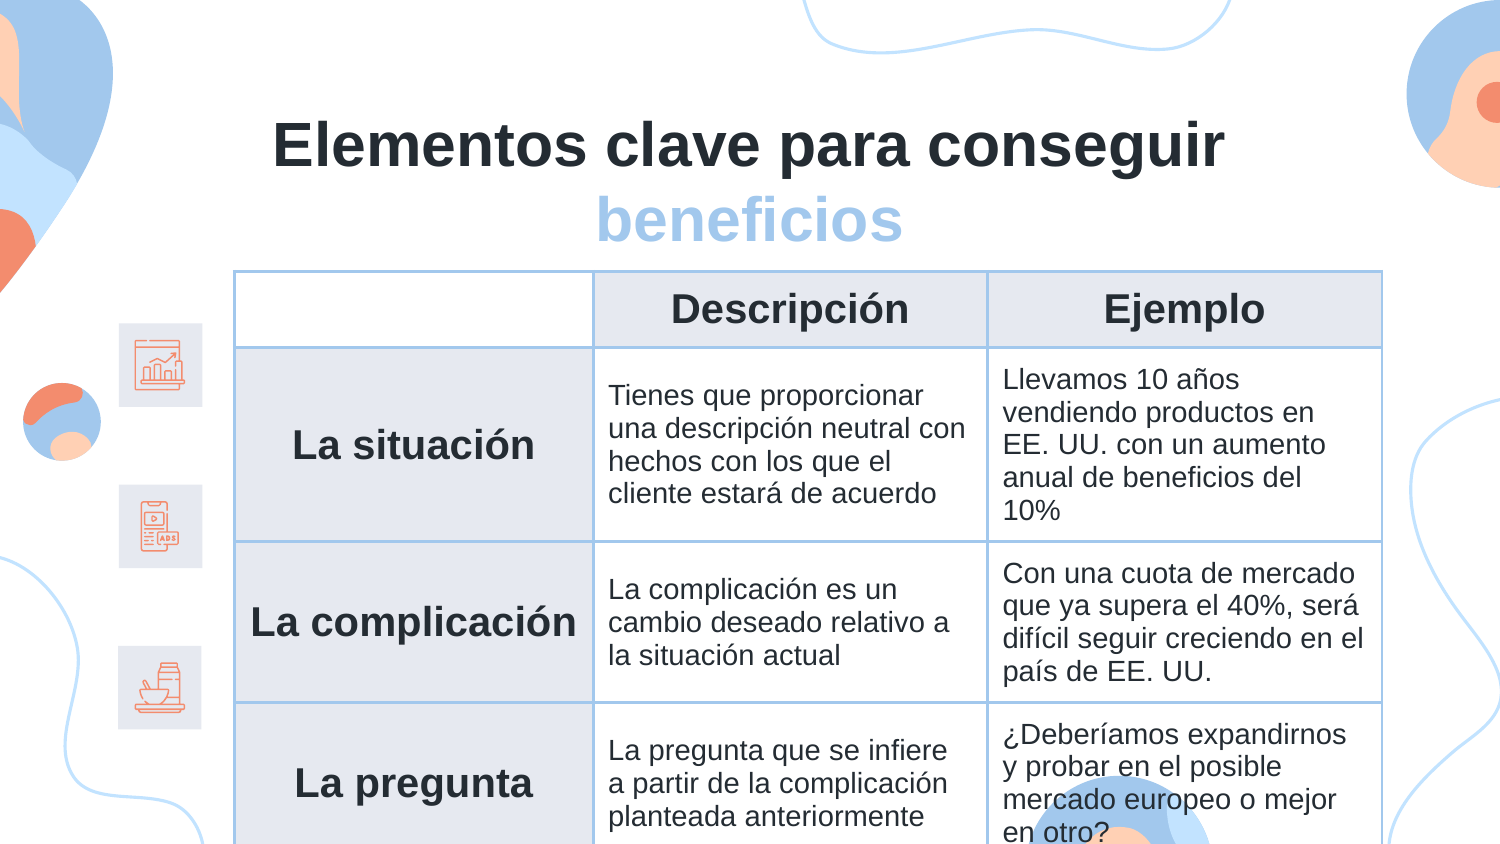

# Elementos clave para conseguir beneficios
|  | Descripción | Ejemplo |
| --- | --- | --- |
| La situación | Tienes que proporcionar una descripción neutral con hechos con los que el cliente estará de acuerdo | Llevamos 10 años vendiendo productos en EE. UU. con un aumento anual de beneficios del 10% |
| La complicación | La complicación es un cambio deseado relativo a la situación actual | Con una cuota de mercado que ya supera el 40%, será difícil seguir creciendo en el país de EE. UU. |
| La pregunta | La pregunta que se infiere a partir de la complicación planteada anteriormente | ¿Deberíamos expandirnos y probar en el posible mercado europeo o mejor en otro? |